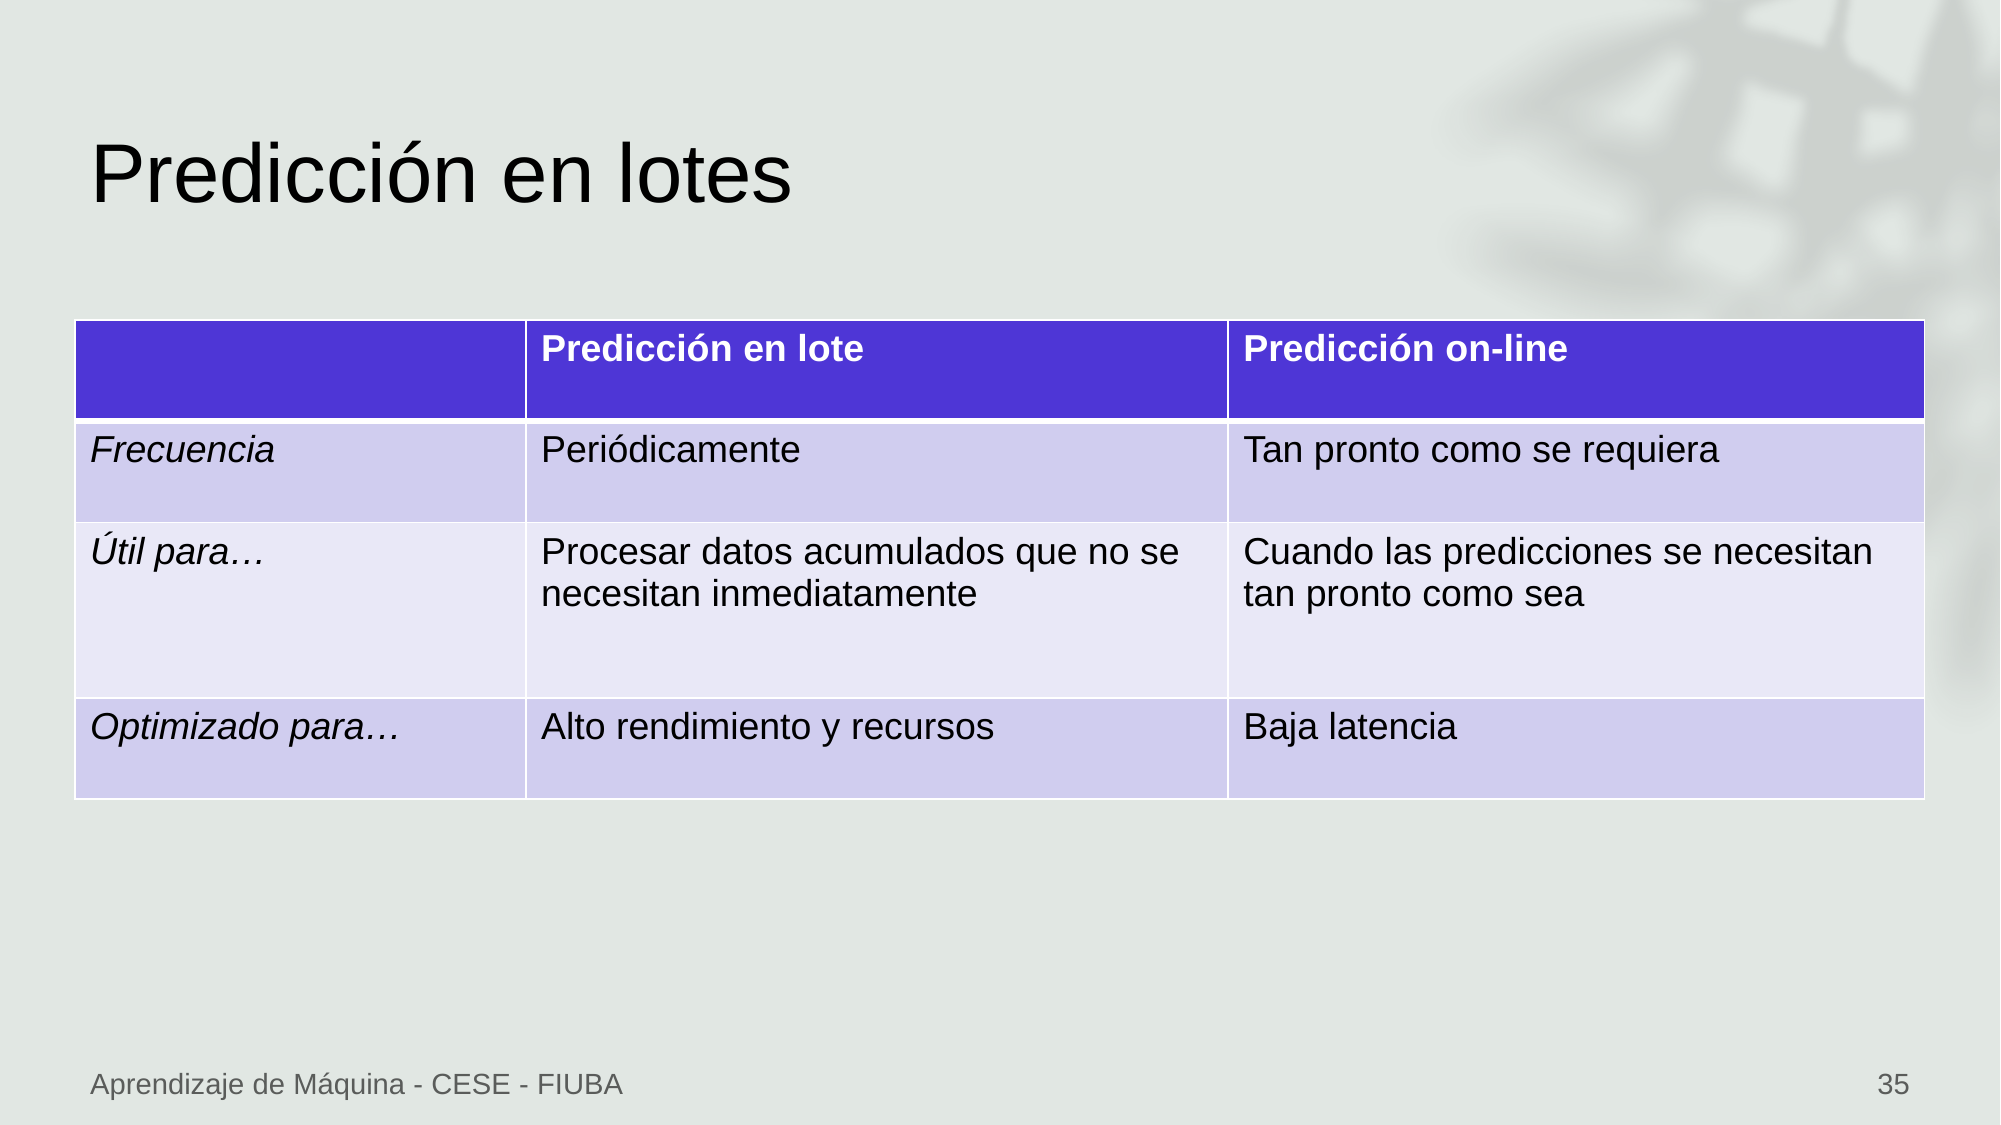

# Predicción en lotes
|  | Predicción en lote | Predicción on-line |
| --- | --- | --- |
| Frecuencia | Periódicamente | Tan pronto como se requiera |
| Útil para… | Procesar datos acumulados que no se necesitan inmediatamente | Cuando las predicciones se necesitan tan pronto como sea |
| Optimizado para… | Alto rendimiento y recursos | Baja latencia |
Aprendizaje de Máquina - CESE - FIUBA
35